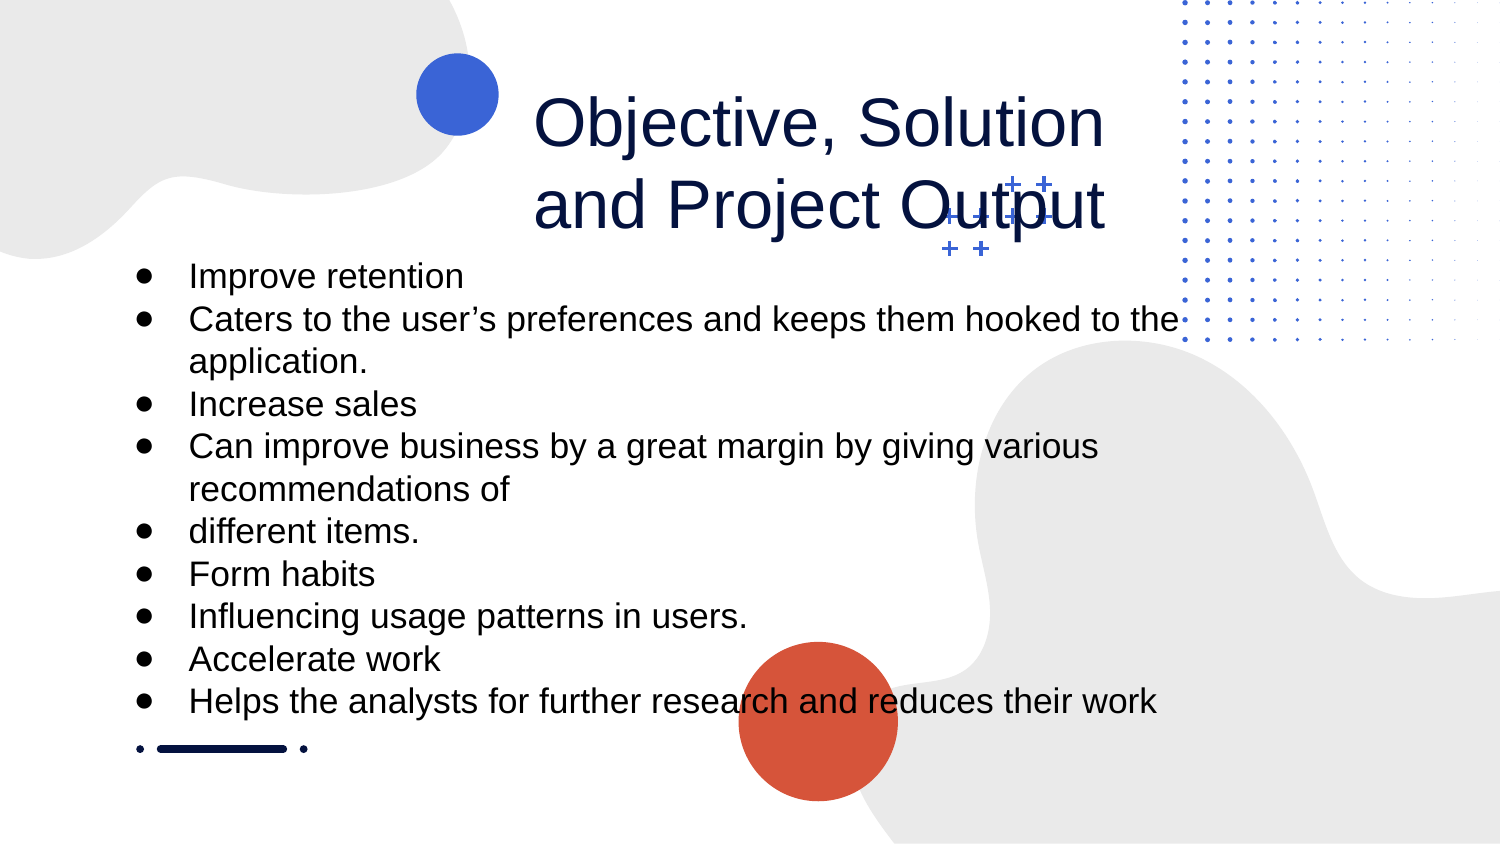

Objective, Solution and Project Output
Improve retention
Caters to the user’s preferences and keeps them hooked to the application.
Increase sales
Can improve business by a great margin by giving various recommendations of
different items.
Form habits
Influencing usage patterns in users.
Accelerate work
Helps the analysts for further research and reduces their work